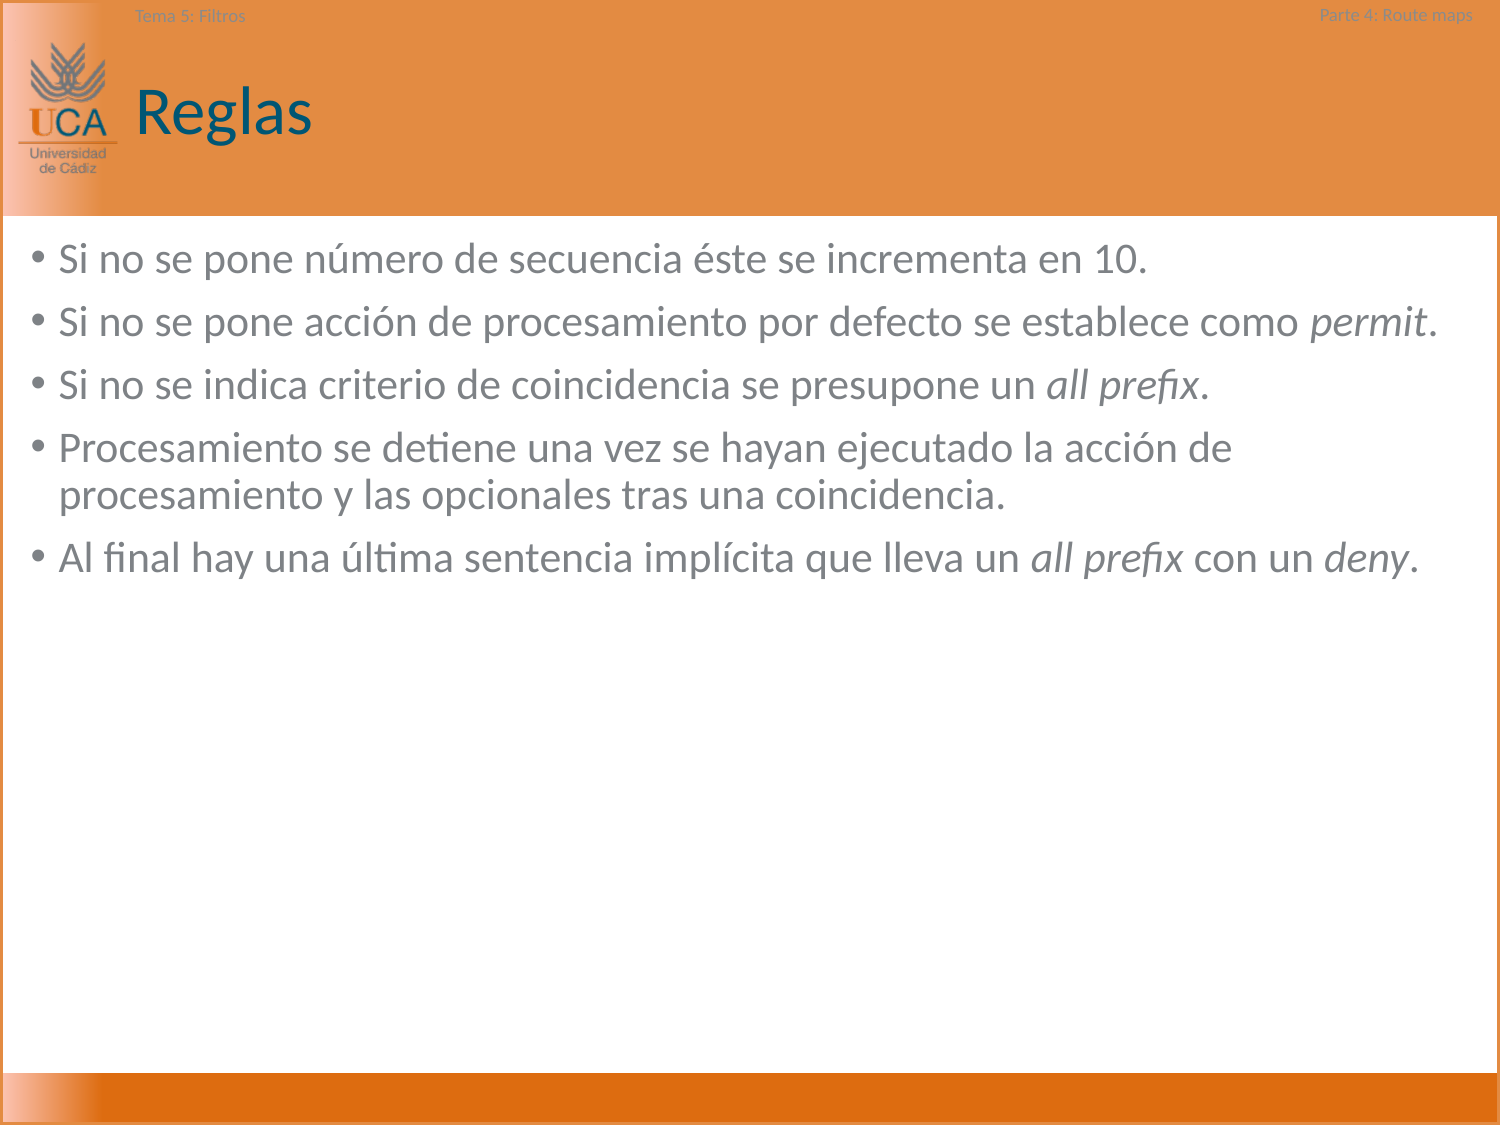

# Reglas
Si no se pone número de secuencia éste se incrementa en 10.
Si no se pone acción de procesamiento por defecto se establece como permit.
Si no se indica criterio de coincidencia se presupone un all prefix.
Procesamiento se detiene una vez se hayan ejecutado la acción de procesamiento y las opcionales tras una coincidencia.
Al final hay una última sentencia implícita que lleva un all prefix con un deny.